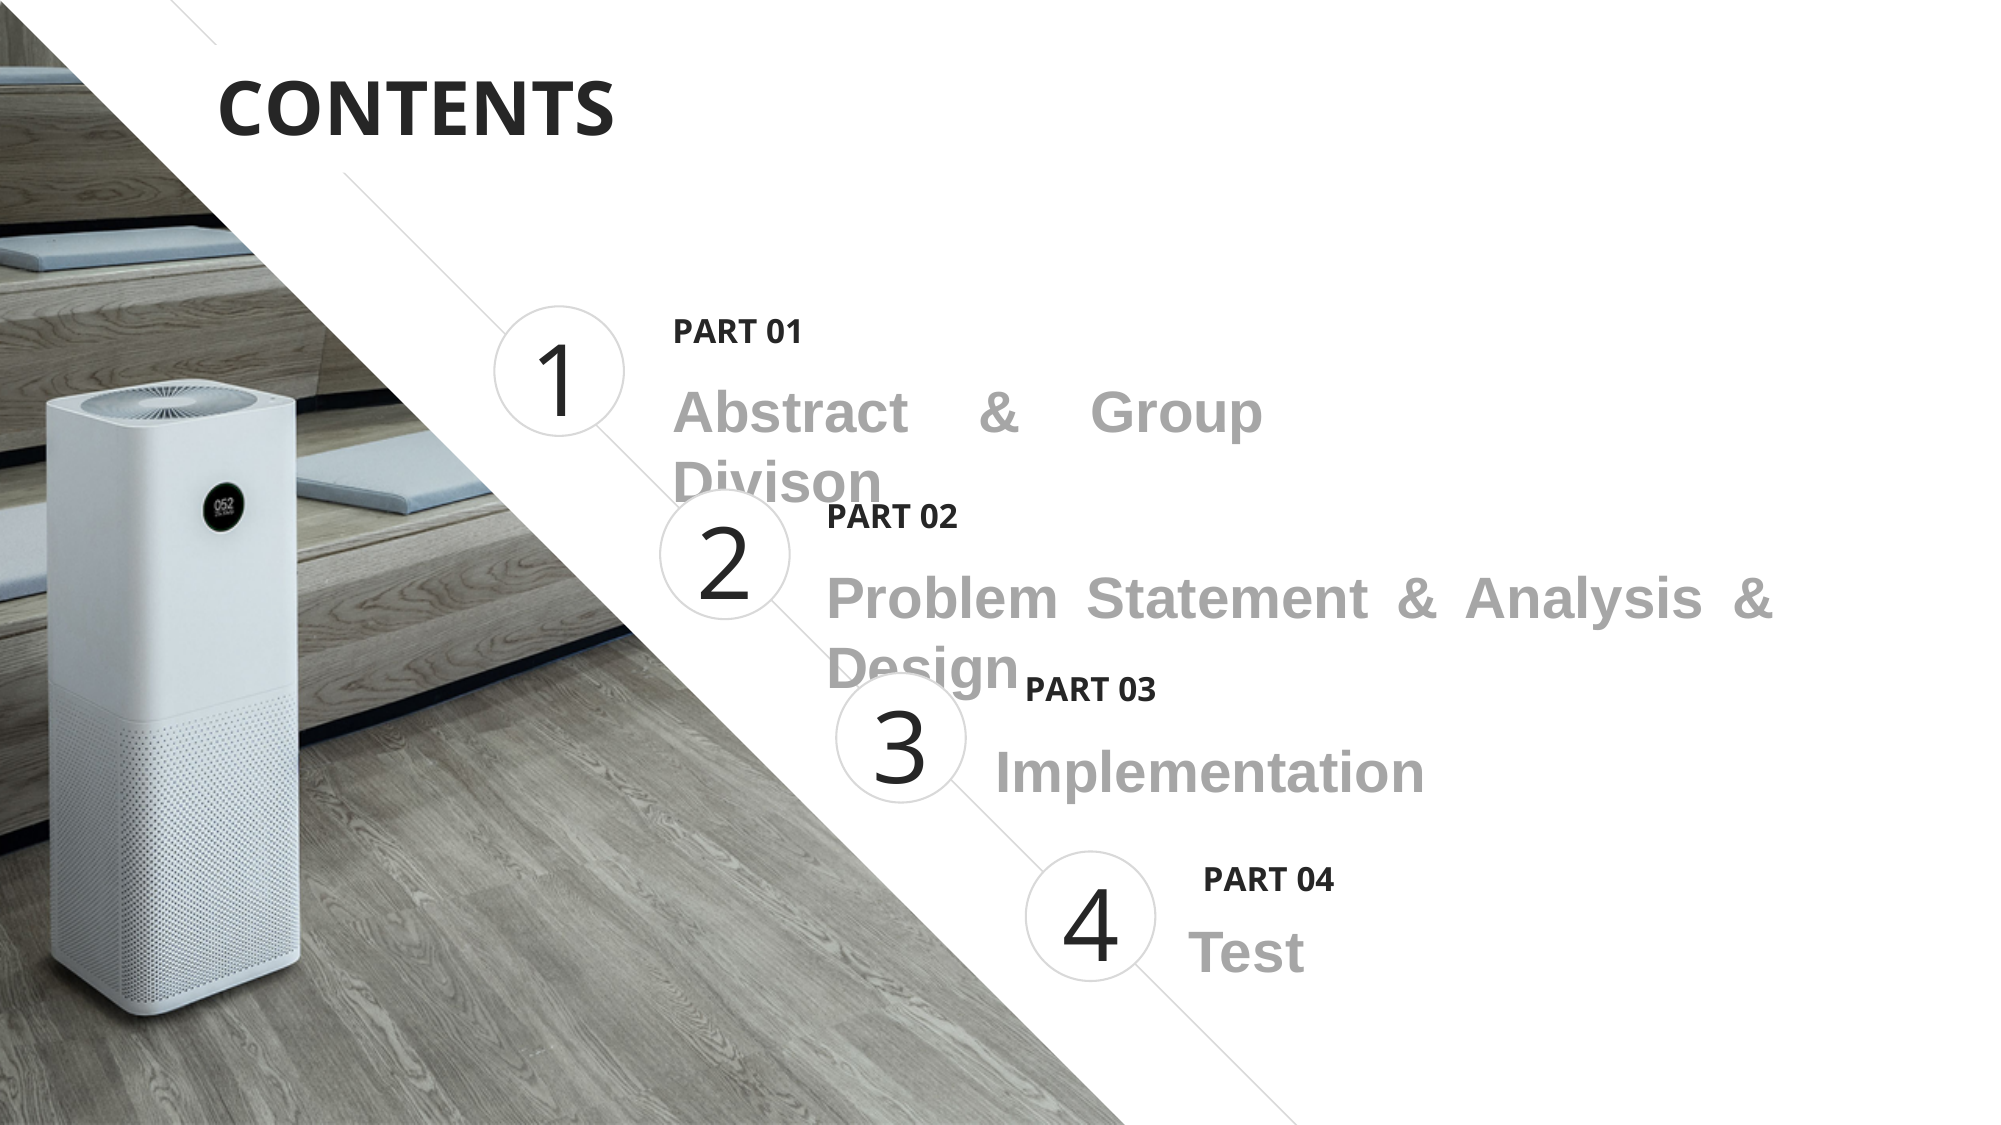

CONTENTS
PART 01

1
Abstract & Group Divison
PART 02

2
Problem Statement & Analysis & Design
PART 03

3
Implementation

PART 04

4
Test